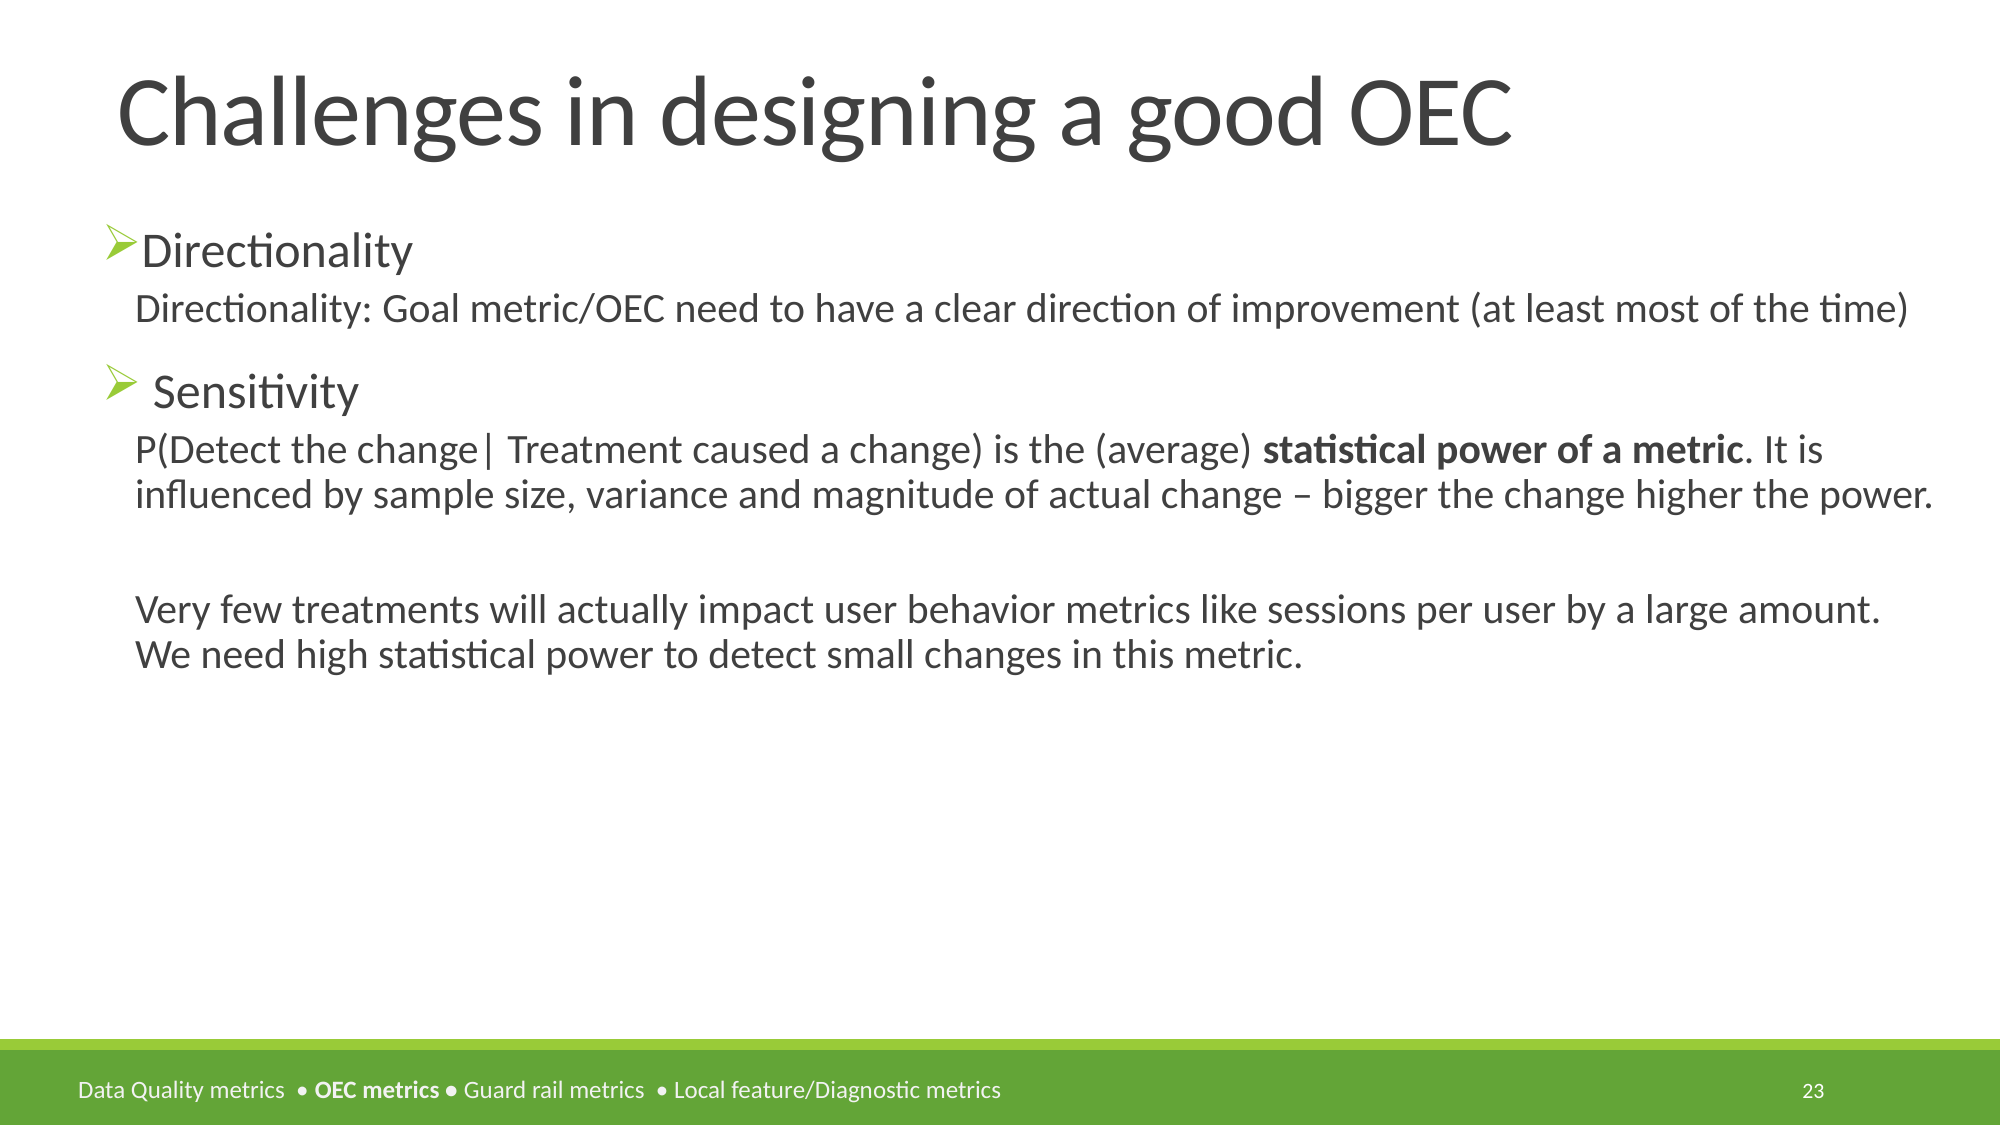

# Challenges in designing a good OEC
Directionality
Directionality: Goal metric/OEC need to have a clear direction of improvement (at least most of the time)
 Sensitivity
P(Detect the change| Treatment caused a change) is the (average) statistical power of a metric. It is influenced by sample size, variance and magnitude of actual change – bigger the change higher the power.

Very few treatments will actually impact user behavior metrics like sessions per user by a large amount. We need high statistical power to detect small changes in this metric.
23
Data Quality metrics  • OEC metrics • Guard rail metrics  • Local feature/Diagnostic metrics